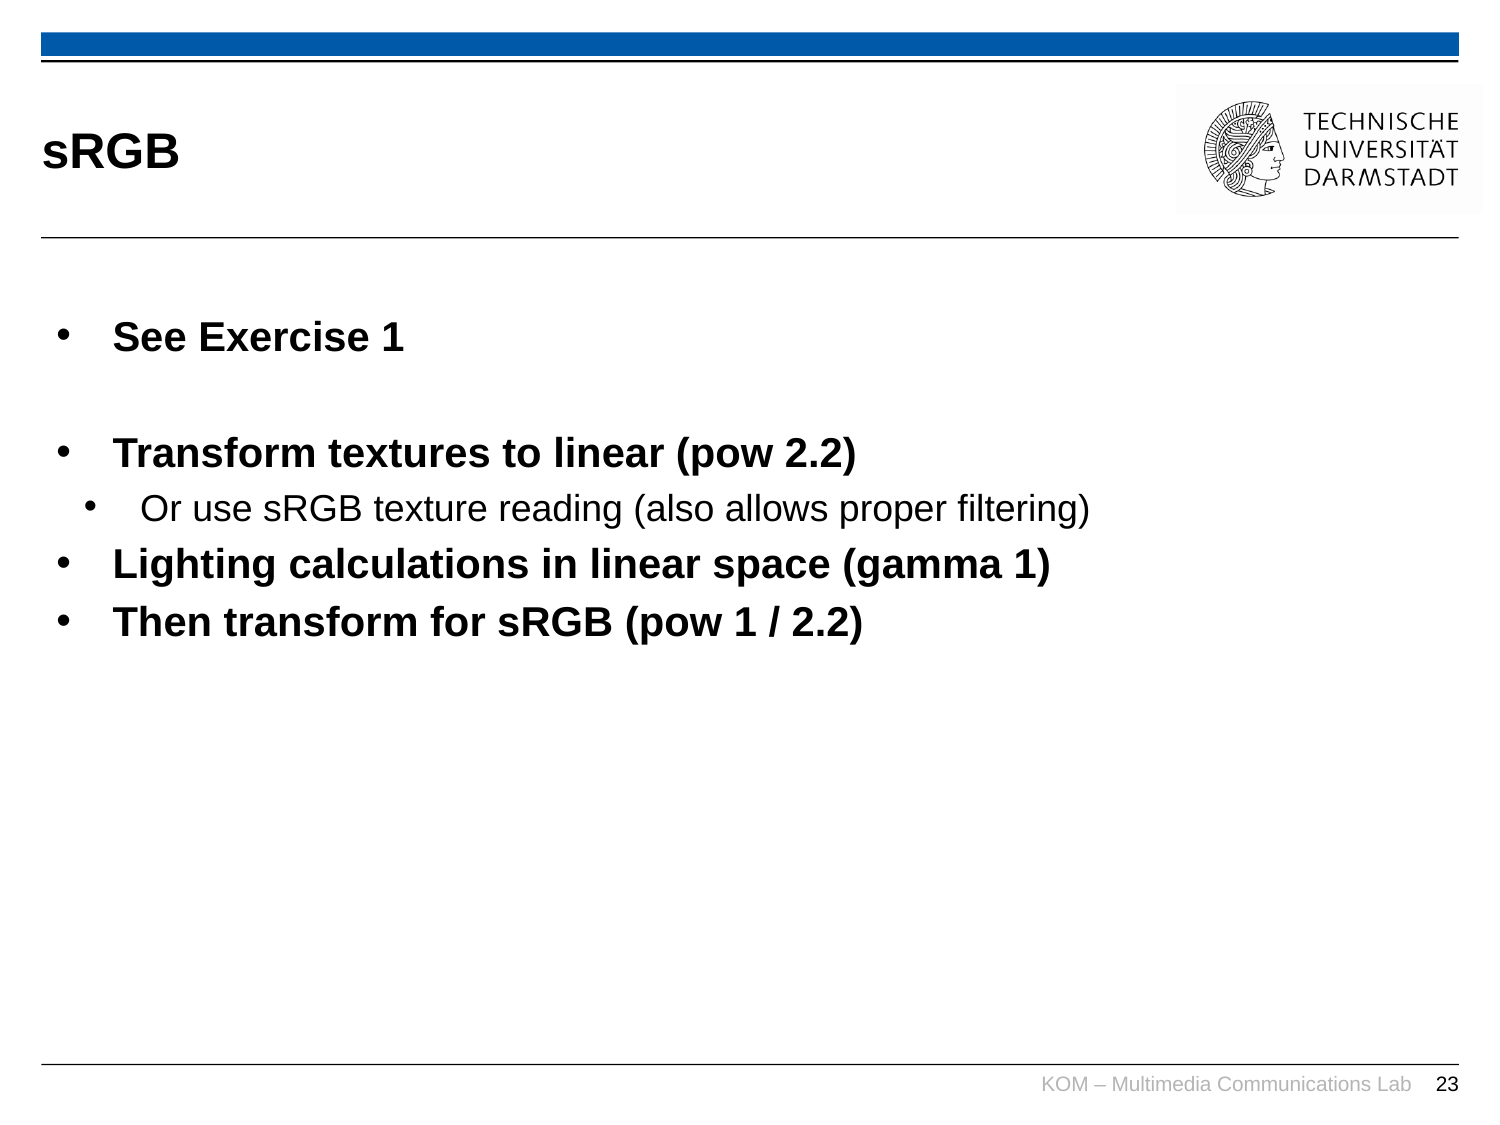

# sRGB

See Exercise 1

Transform textures to linear (pow 2.2)
Or use sRGB texture reading (also allows proper filtering)
Lighting calculations in linear space (gamma 1)
Then transform for sRGB (pow 1 / 2.2)